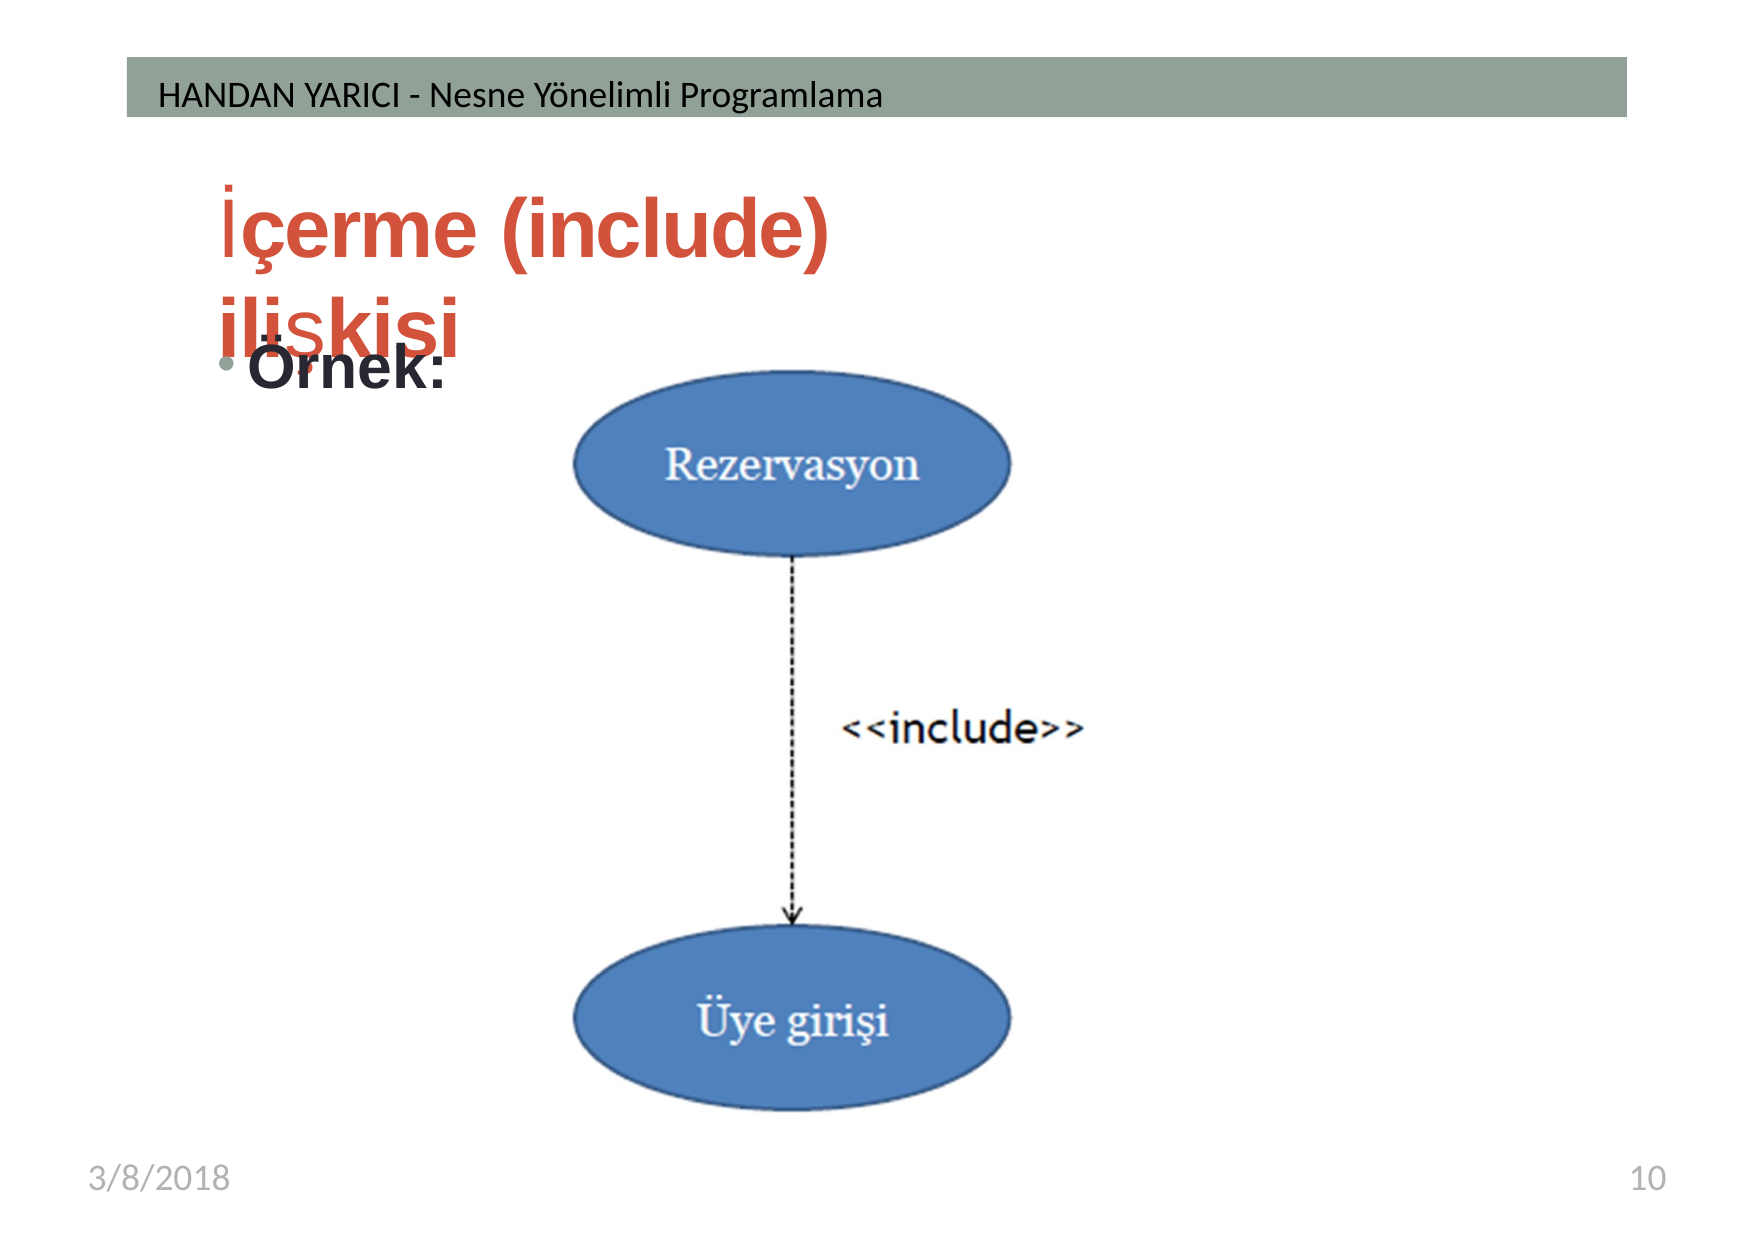

HANDAN YARICI - Nesne Yönelimli Programlama
# İçerme (include) ilişkisi
Örnek:

3/8/2018
10